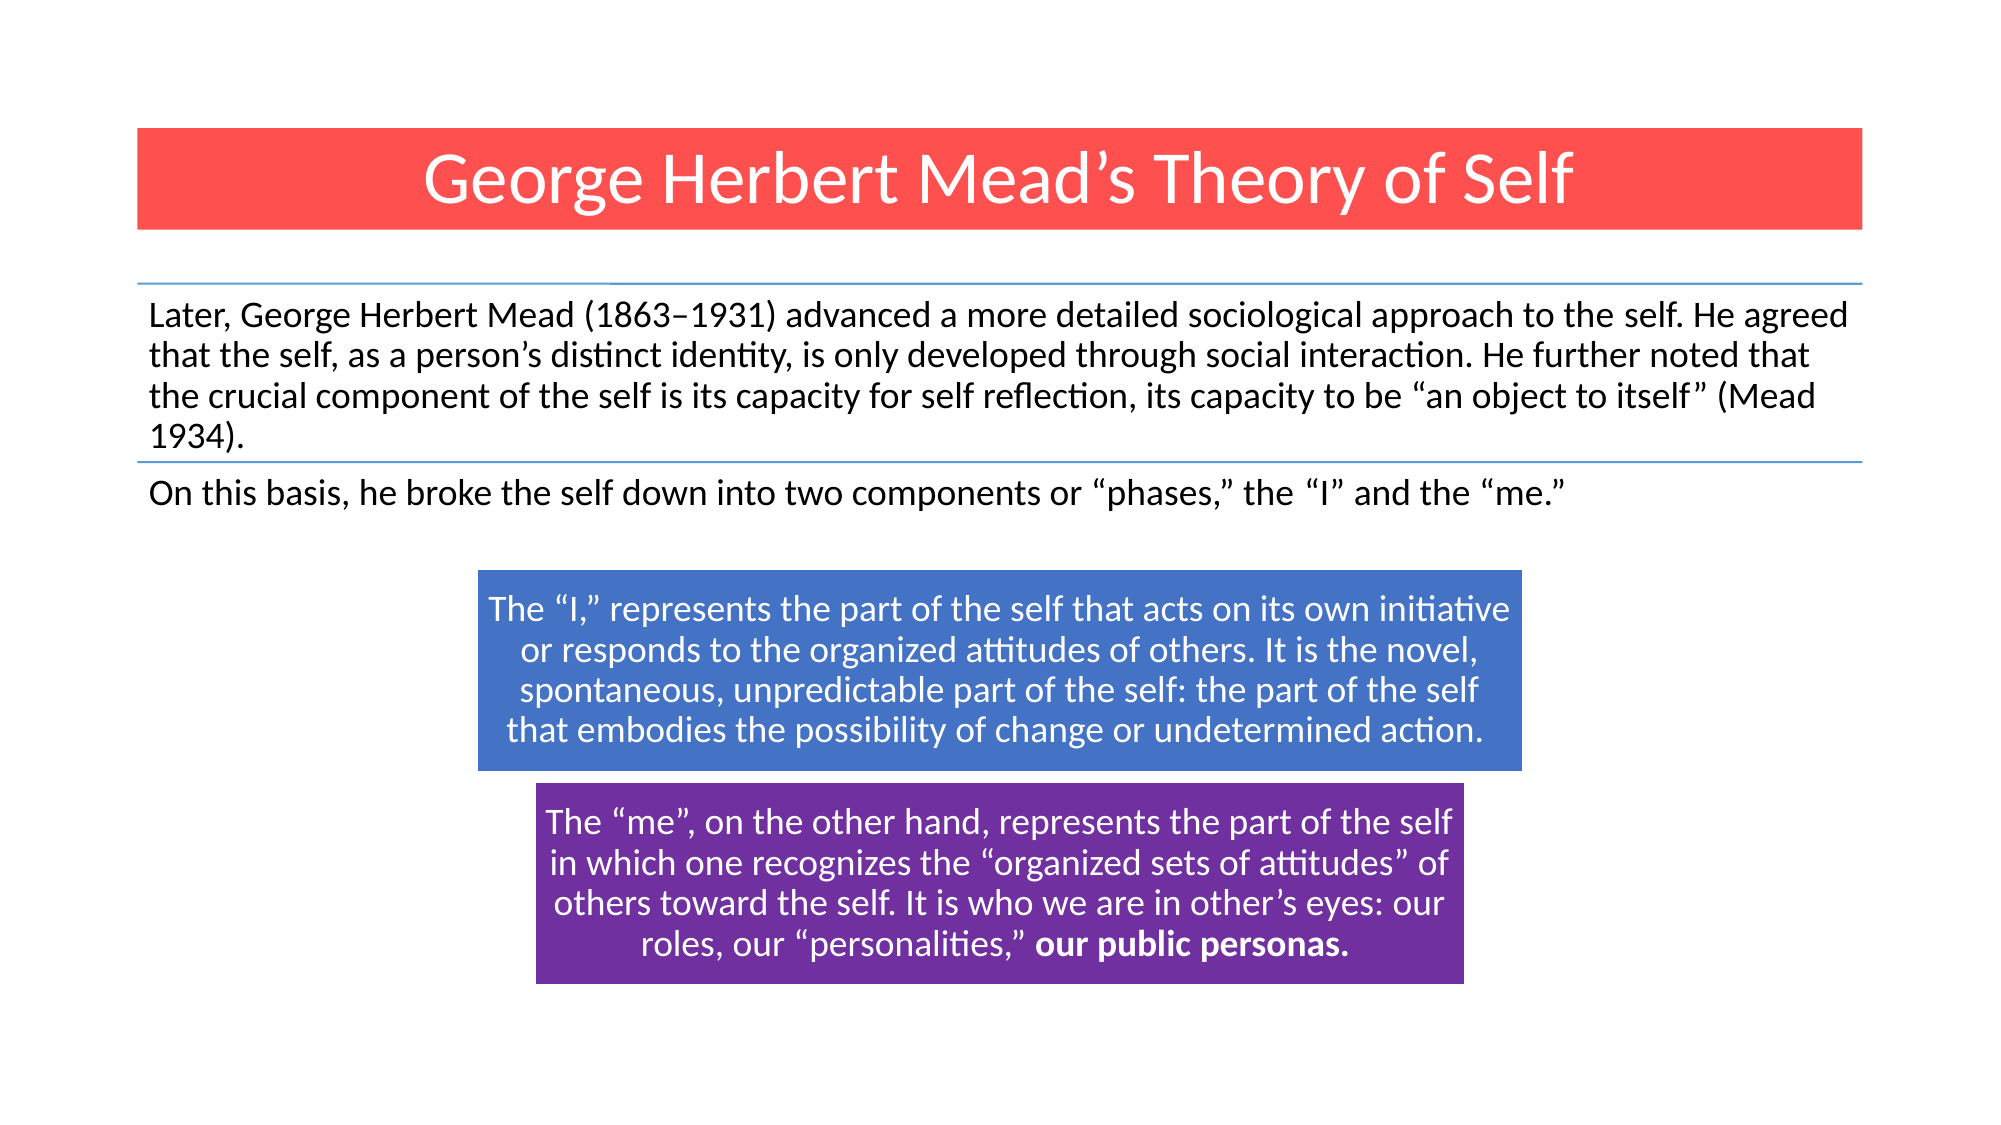

# George Herbert Mead’s Theory of Self
Later, George Herbert Mead (1863–1931) advanced a more detailed sociological approach to the self. He agreed that the self, as a person’s distinct identity, is only developed through social interaction. He further noted that the crucial component of the self is its capacity for self reflection, its capacity to be “an object to itself” (Mead 1934).
On this basis, he broke the self down into two components or “phases,” the “I” and the “me.”
The “I,” represents the part of the self that acts on its own initiative or responds to the organized attitudes of others. It is the novel, spontaneous, unpredictable part of the self: the part of the self that embodies the possibility of change or undetermined action.
The “me”, on the other hand, represents the part of the self in which one recognizes the “organized sets of attitudes” of others toward the self. It is who we are in other’s eyes: our roles, our “personalities,” our public personas.